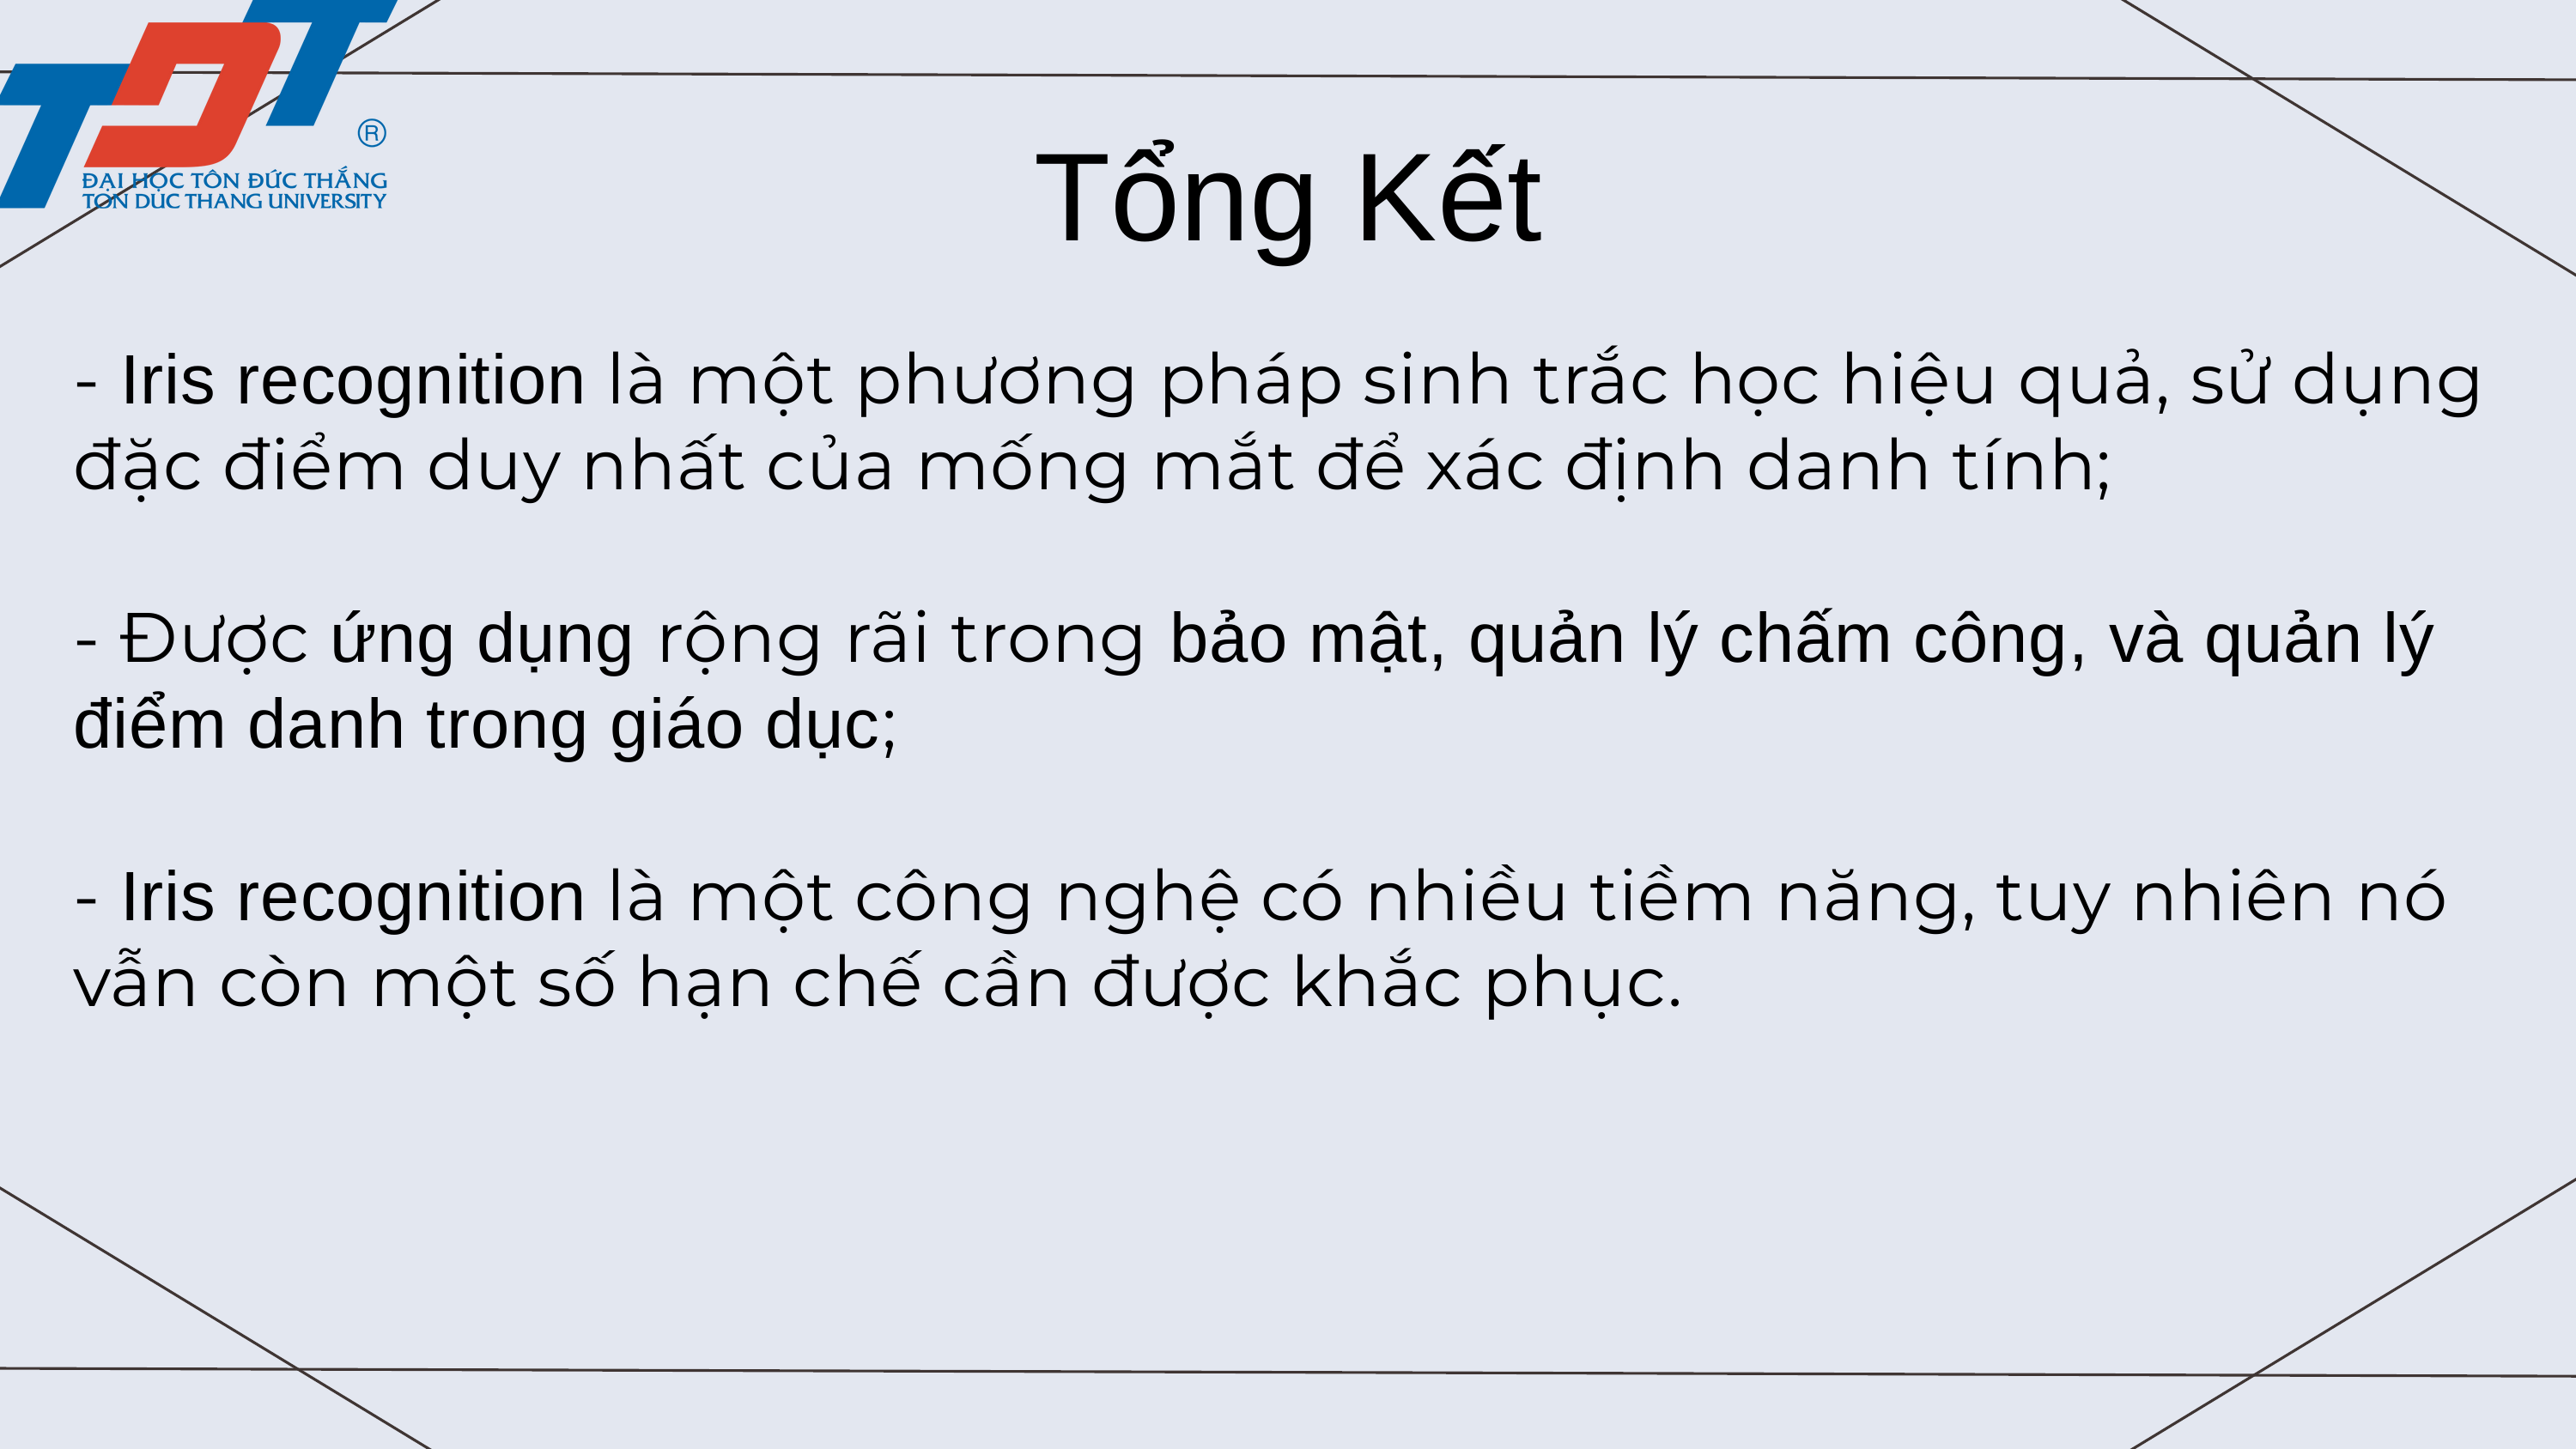

Tổng Kết

- Iris recognition là một phương pháp sinh trắc học hiệu quả, sử dụng đặc điểm duy nhất của mống mắt để xác định danh tính;

- Được ứng dụng rộng rãi trong bảo mật, quản lý chấm công, và quản lý điểm danh trong giáo dục;

- Iris recognition là một công nghệ có nhiều tiềm năng, tuy nhiên nó vẫn còn một số hạn chế cần được khắc phục.